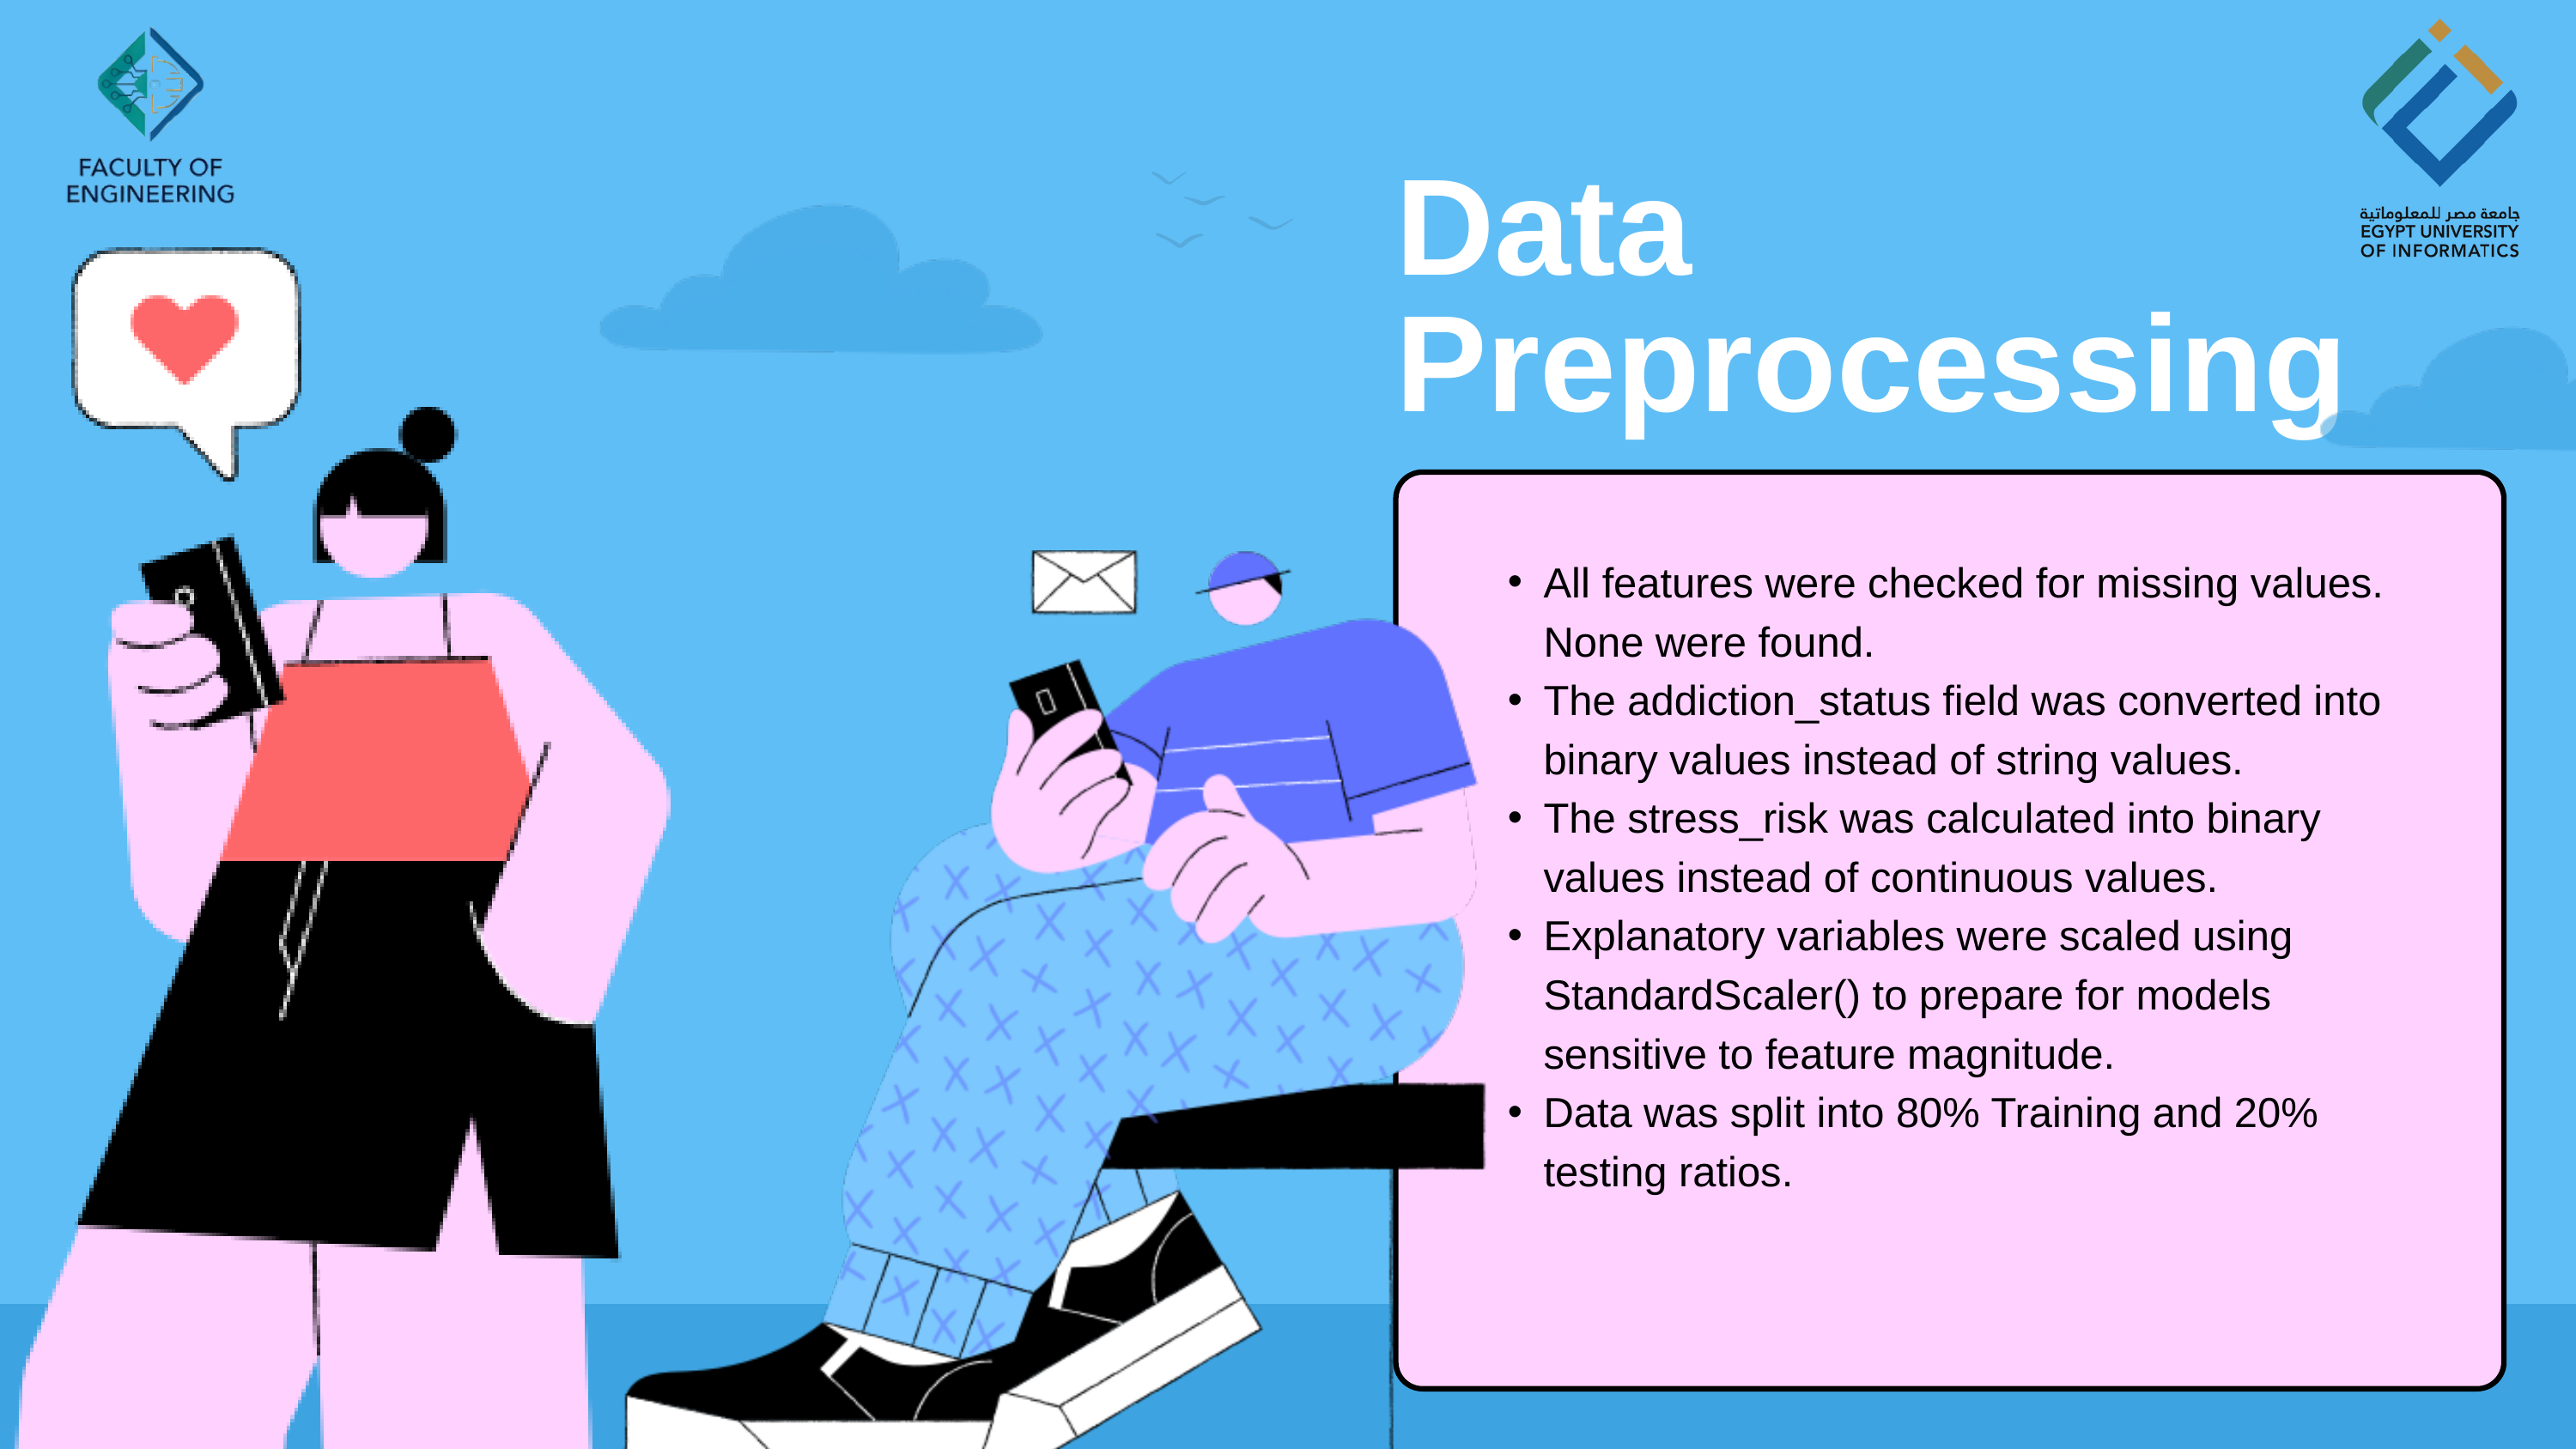

Data Preprocessing

All features were checked for missing values. None were found.
The addiction_status field was converted into binary values instead of string values.
The stress_risk was calculated into binary values instead of continuous values.
Explanatory variables were scaled using StandardScaler() to prepare for models sensitive to feature magnitude.
Data was split into 80% Training and 20% testing ratios.